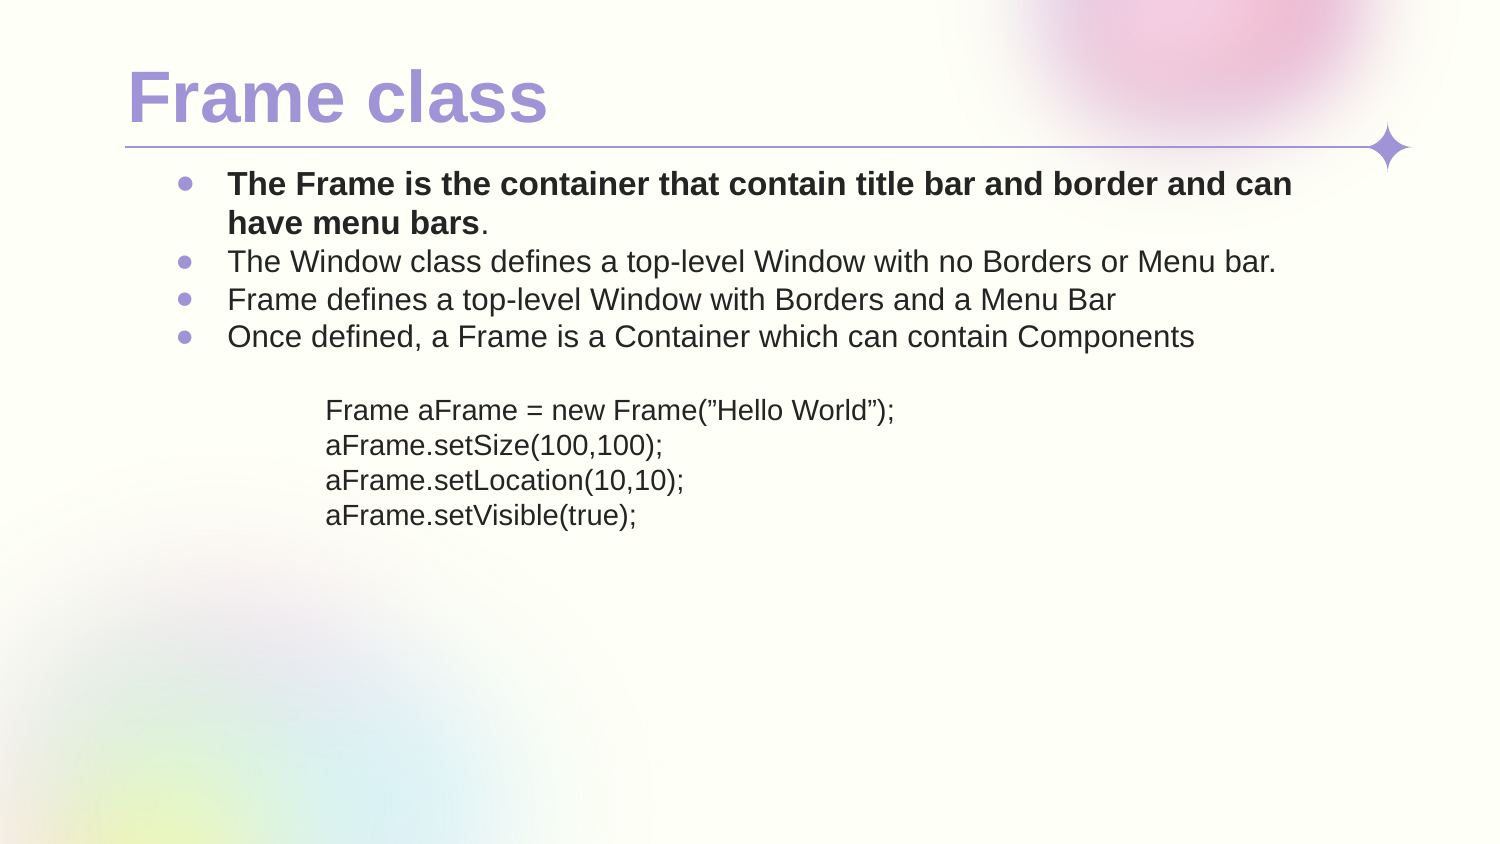

# Frame class

The Frame is the container that contain title bar and border and can have menu bars.
The Window class defines a top-level Window with no Borders or Menu bar.
Frame defines a top-level Window with Borders and a Menu Bar
Once defined, a Frame is a Container which can contain Components

Frame aFrame = new Frame(”Hello World”);
aFrame.setSize(100,100);
aFrame.setLocation(10,10);
aFrame.setVisible(true);